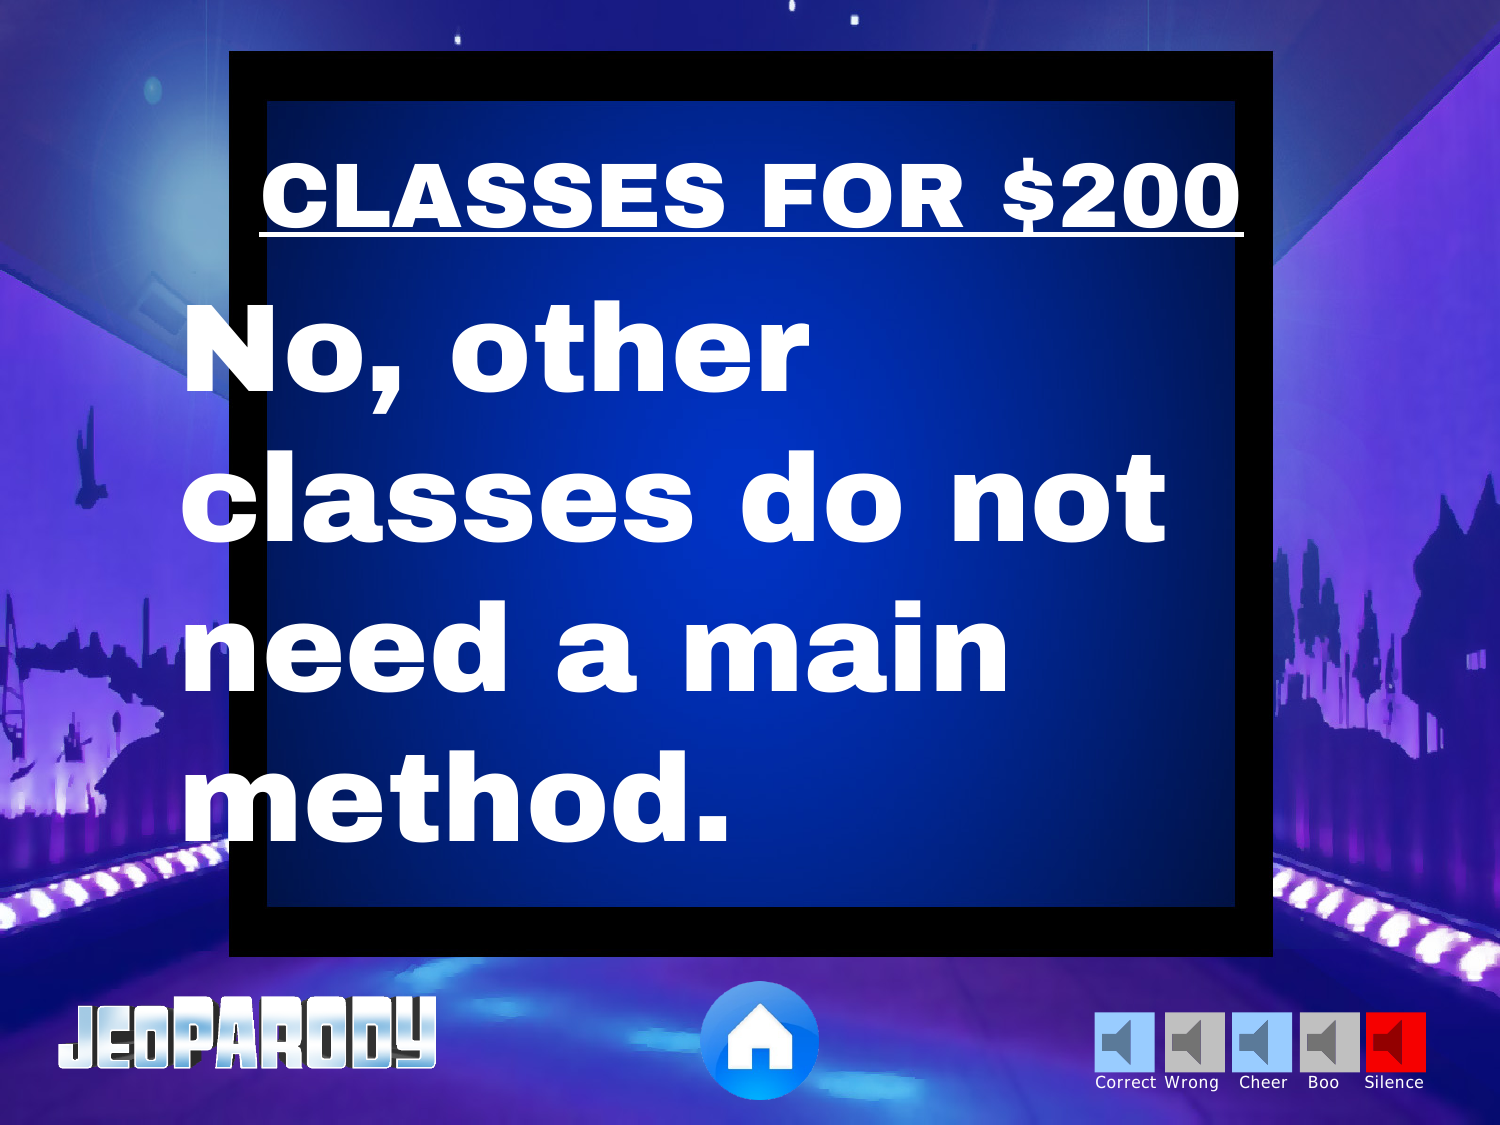

CLASSES FOR $200
No, other classes do not need a main method.